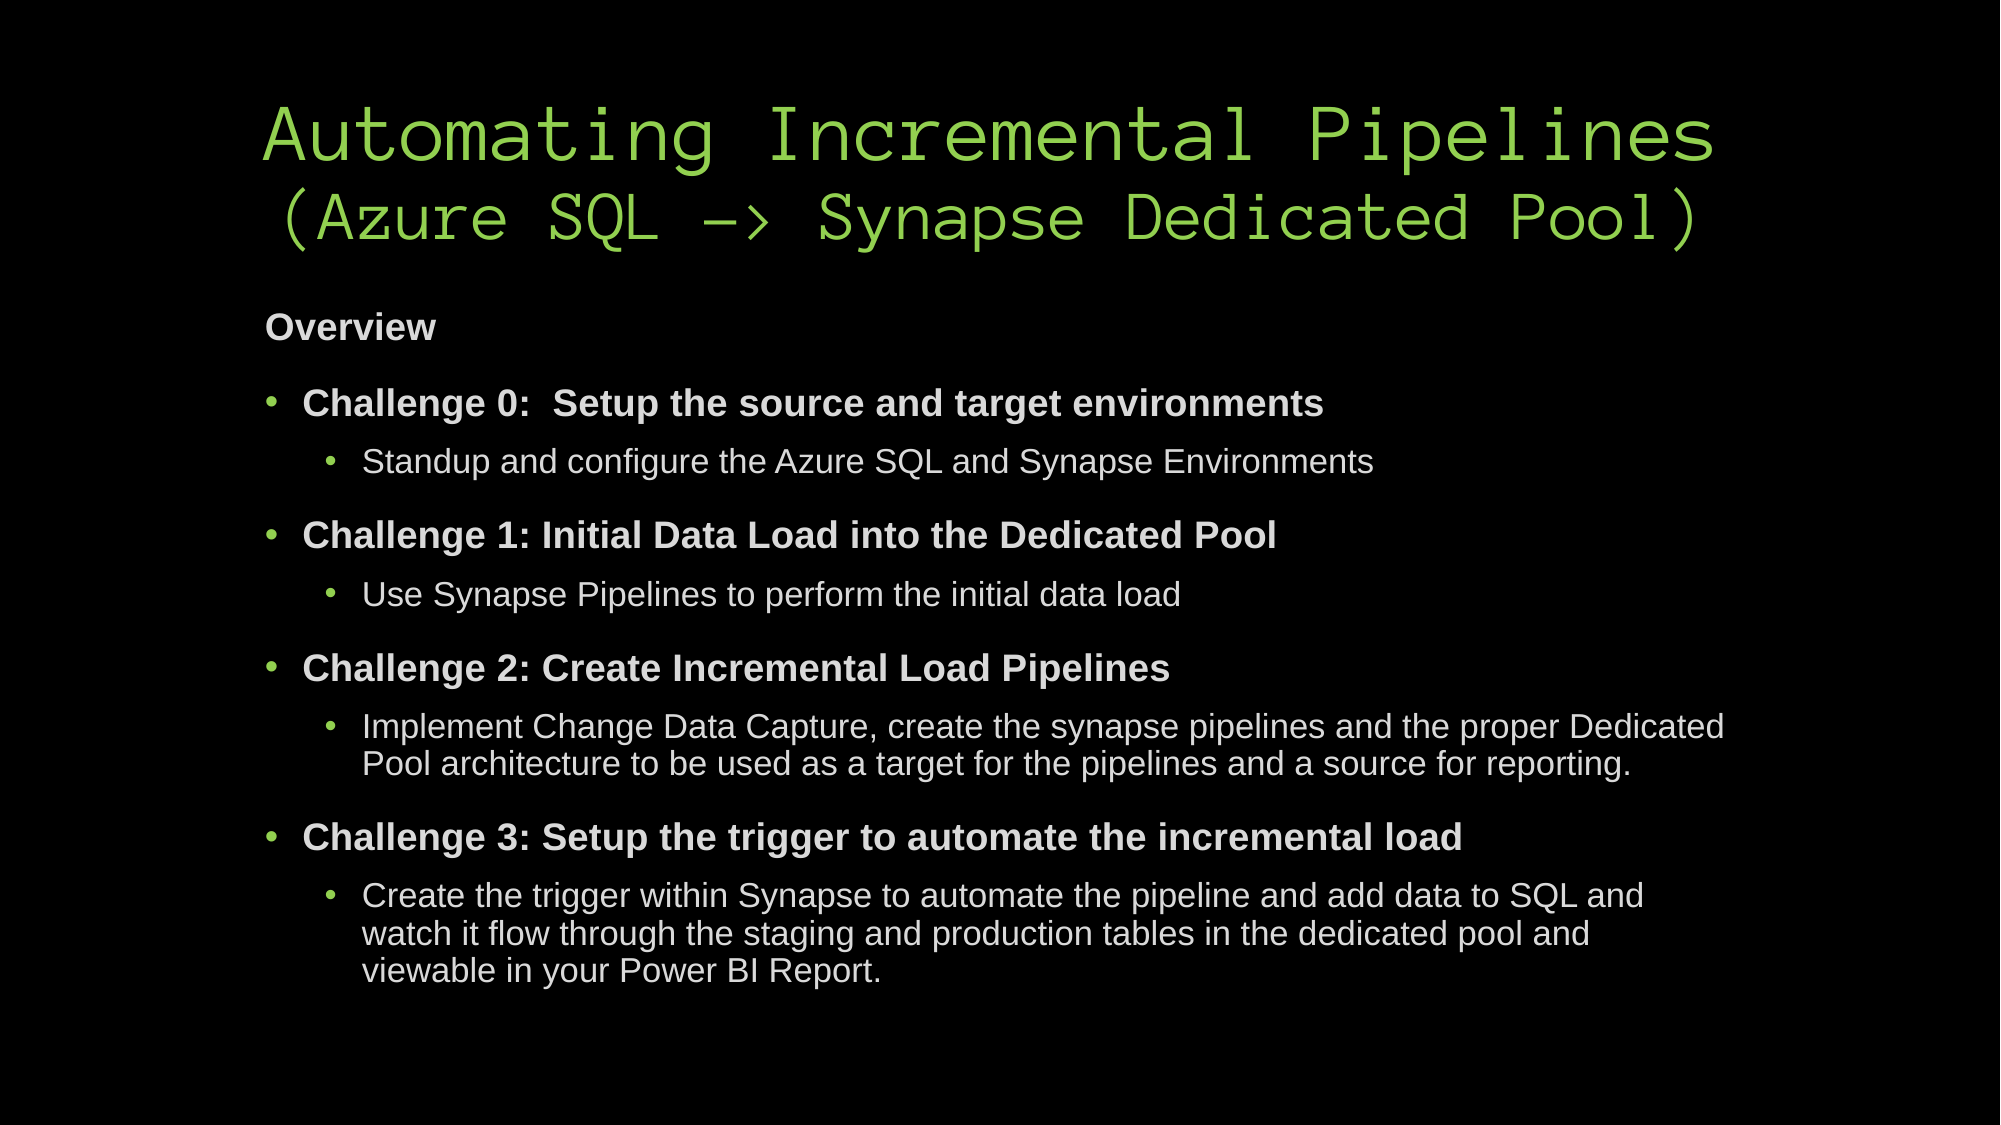

# Automating Incremental Pipelines (Azure SQL -> Synapse Dedicated Pool)
Overview
Challenge 0:  Setup the source and target environments
Standup and configure the Azure SQL and Synapse Environments
Challenge 1: Initial Data Load into the Dedicated Pool
Use Synapse Pipelines to perform the initial data load
Challenge 2: Create Incremental Load Pipelines
Implement Change Data Capture, create the synapse pipelines and the proper Dedicated Pool architecture to be used as a target for the pipelines and a source for reporting.
Challenge 3: Setup the trigger to automate the incremental load
Create the trigger within Synapse to automate the pipeline and add data to SQL and watch it flow through the staging and production tables in the dedicated pool and viewable in your Power BI Report.